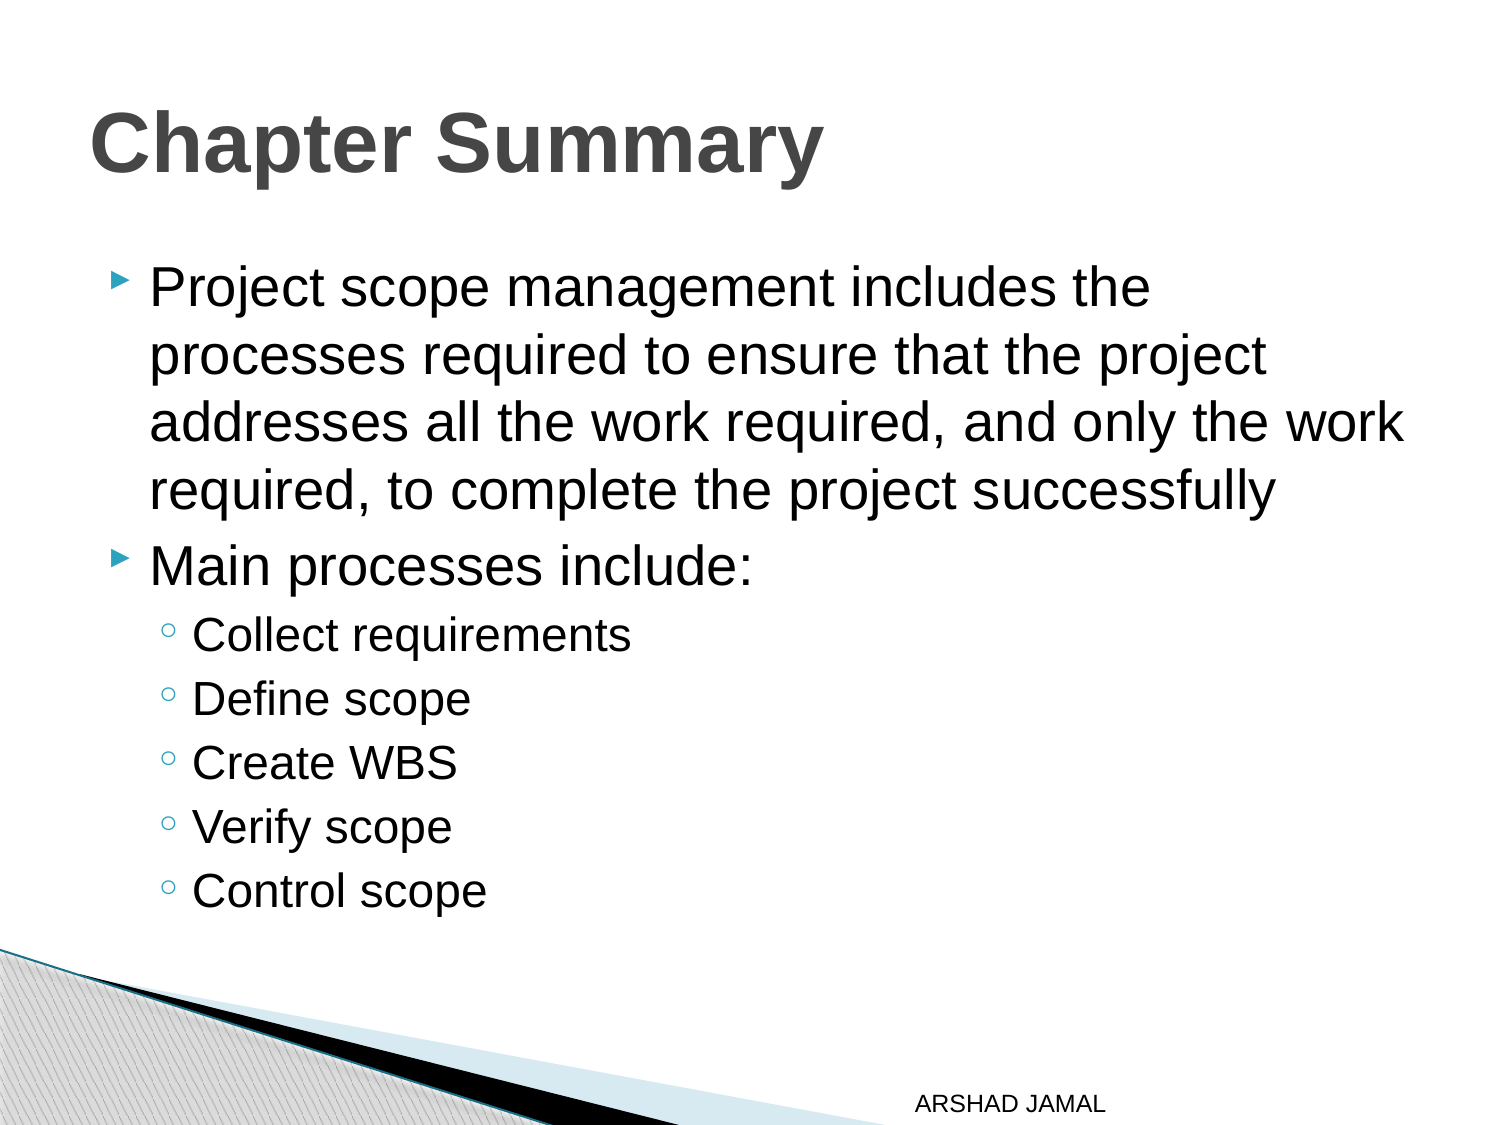

# Chapter Summary
Project scope management includes the processes required to ensure that the project addresses all the work required, and only the work required, to complete the project successfully
Main processes include:
Collect requirements
Define scope
Create WBS
Verify scope
Control scope